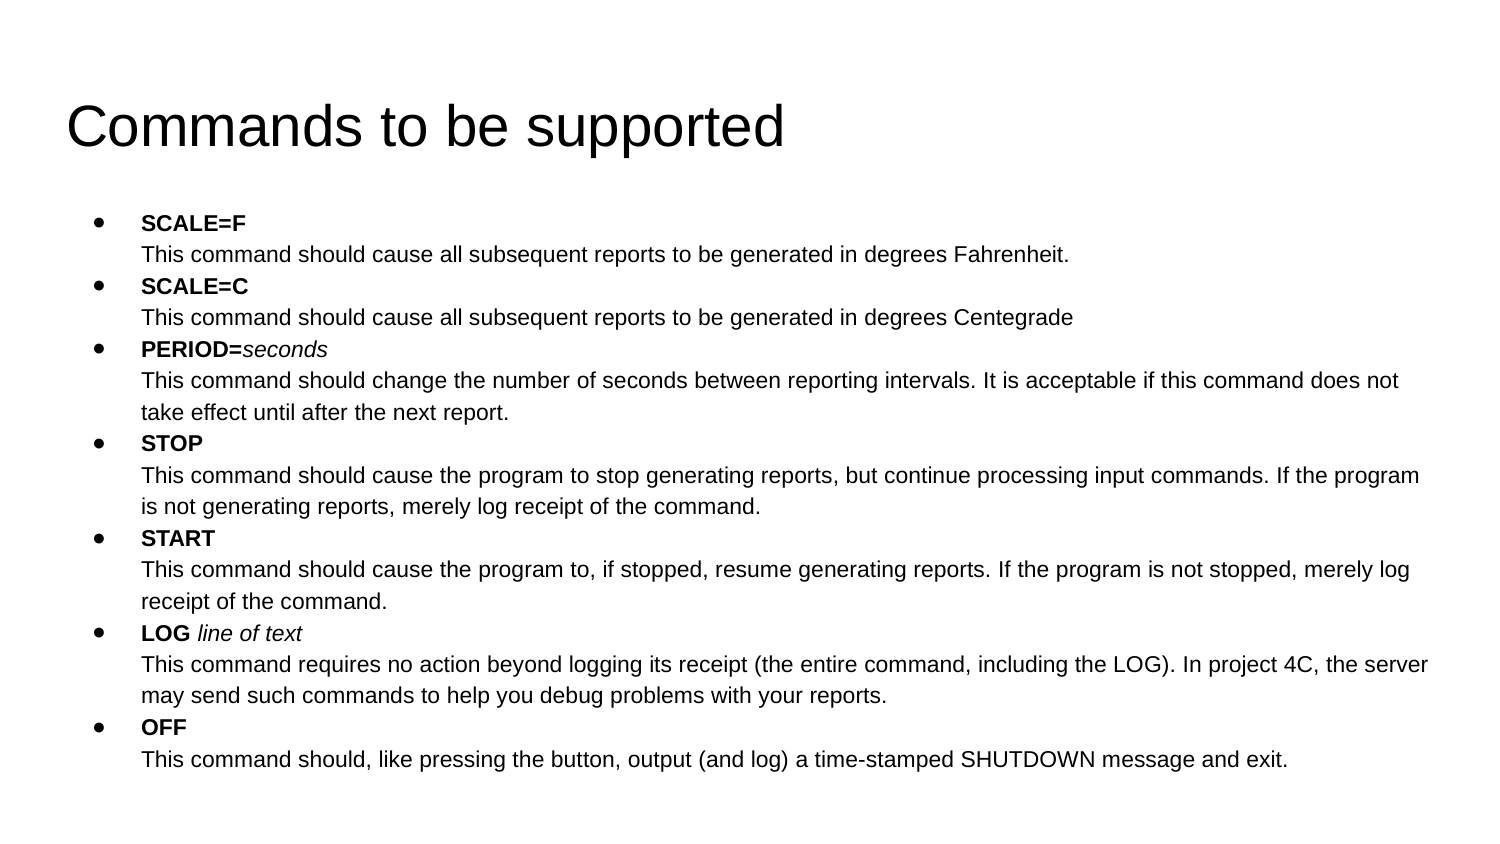

# Commands to be supported
SCALE=F
This command should cause all subsequent reports to be generated in degrees Fahrenheit.
SCALE=C
This command should cause all subsequent reports to be generated in degrees Centegrade
PERIOD=seconds
This command should change the number of seconds between reporting intervals. It is acceptable if this command does not take effect until after the next report.
STOP
This command should cause the program to stop generating reports, but continue processing input commands. If the program is not generating reports, merely log receipt of the command.
START
This command should cause the program to, if stopped, resume generating reports. If the program is not stopped, merely log receipt of the command.
LOG line of text
This command requires no action beyond logging its receipt (the entire command, including the LOG). In project 4C, the server may send such commands to help you debug problems with your reports.
OFF
This command should, like pressing the button, output (and log) a time-stamped SHUTDOWN message and exit.